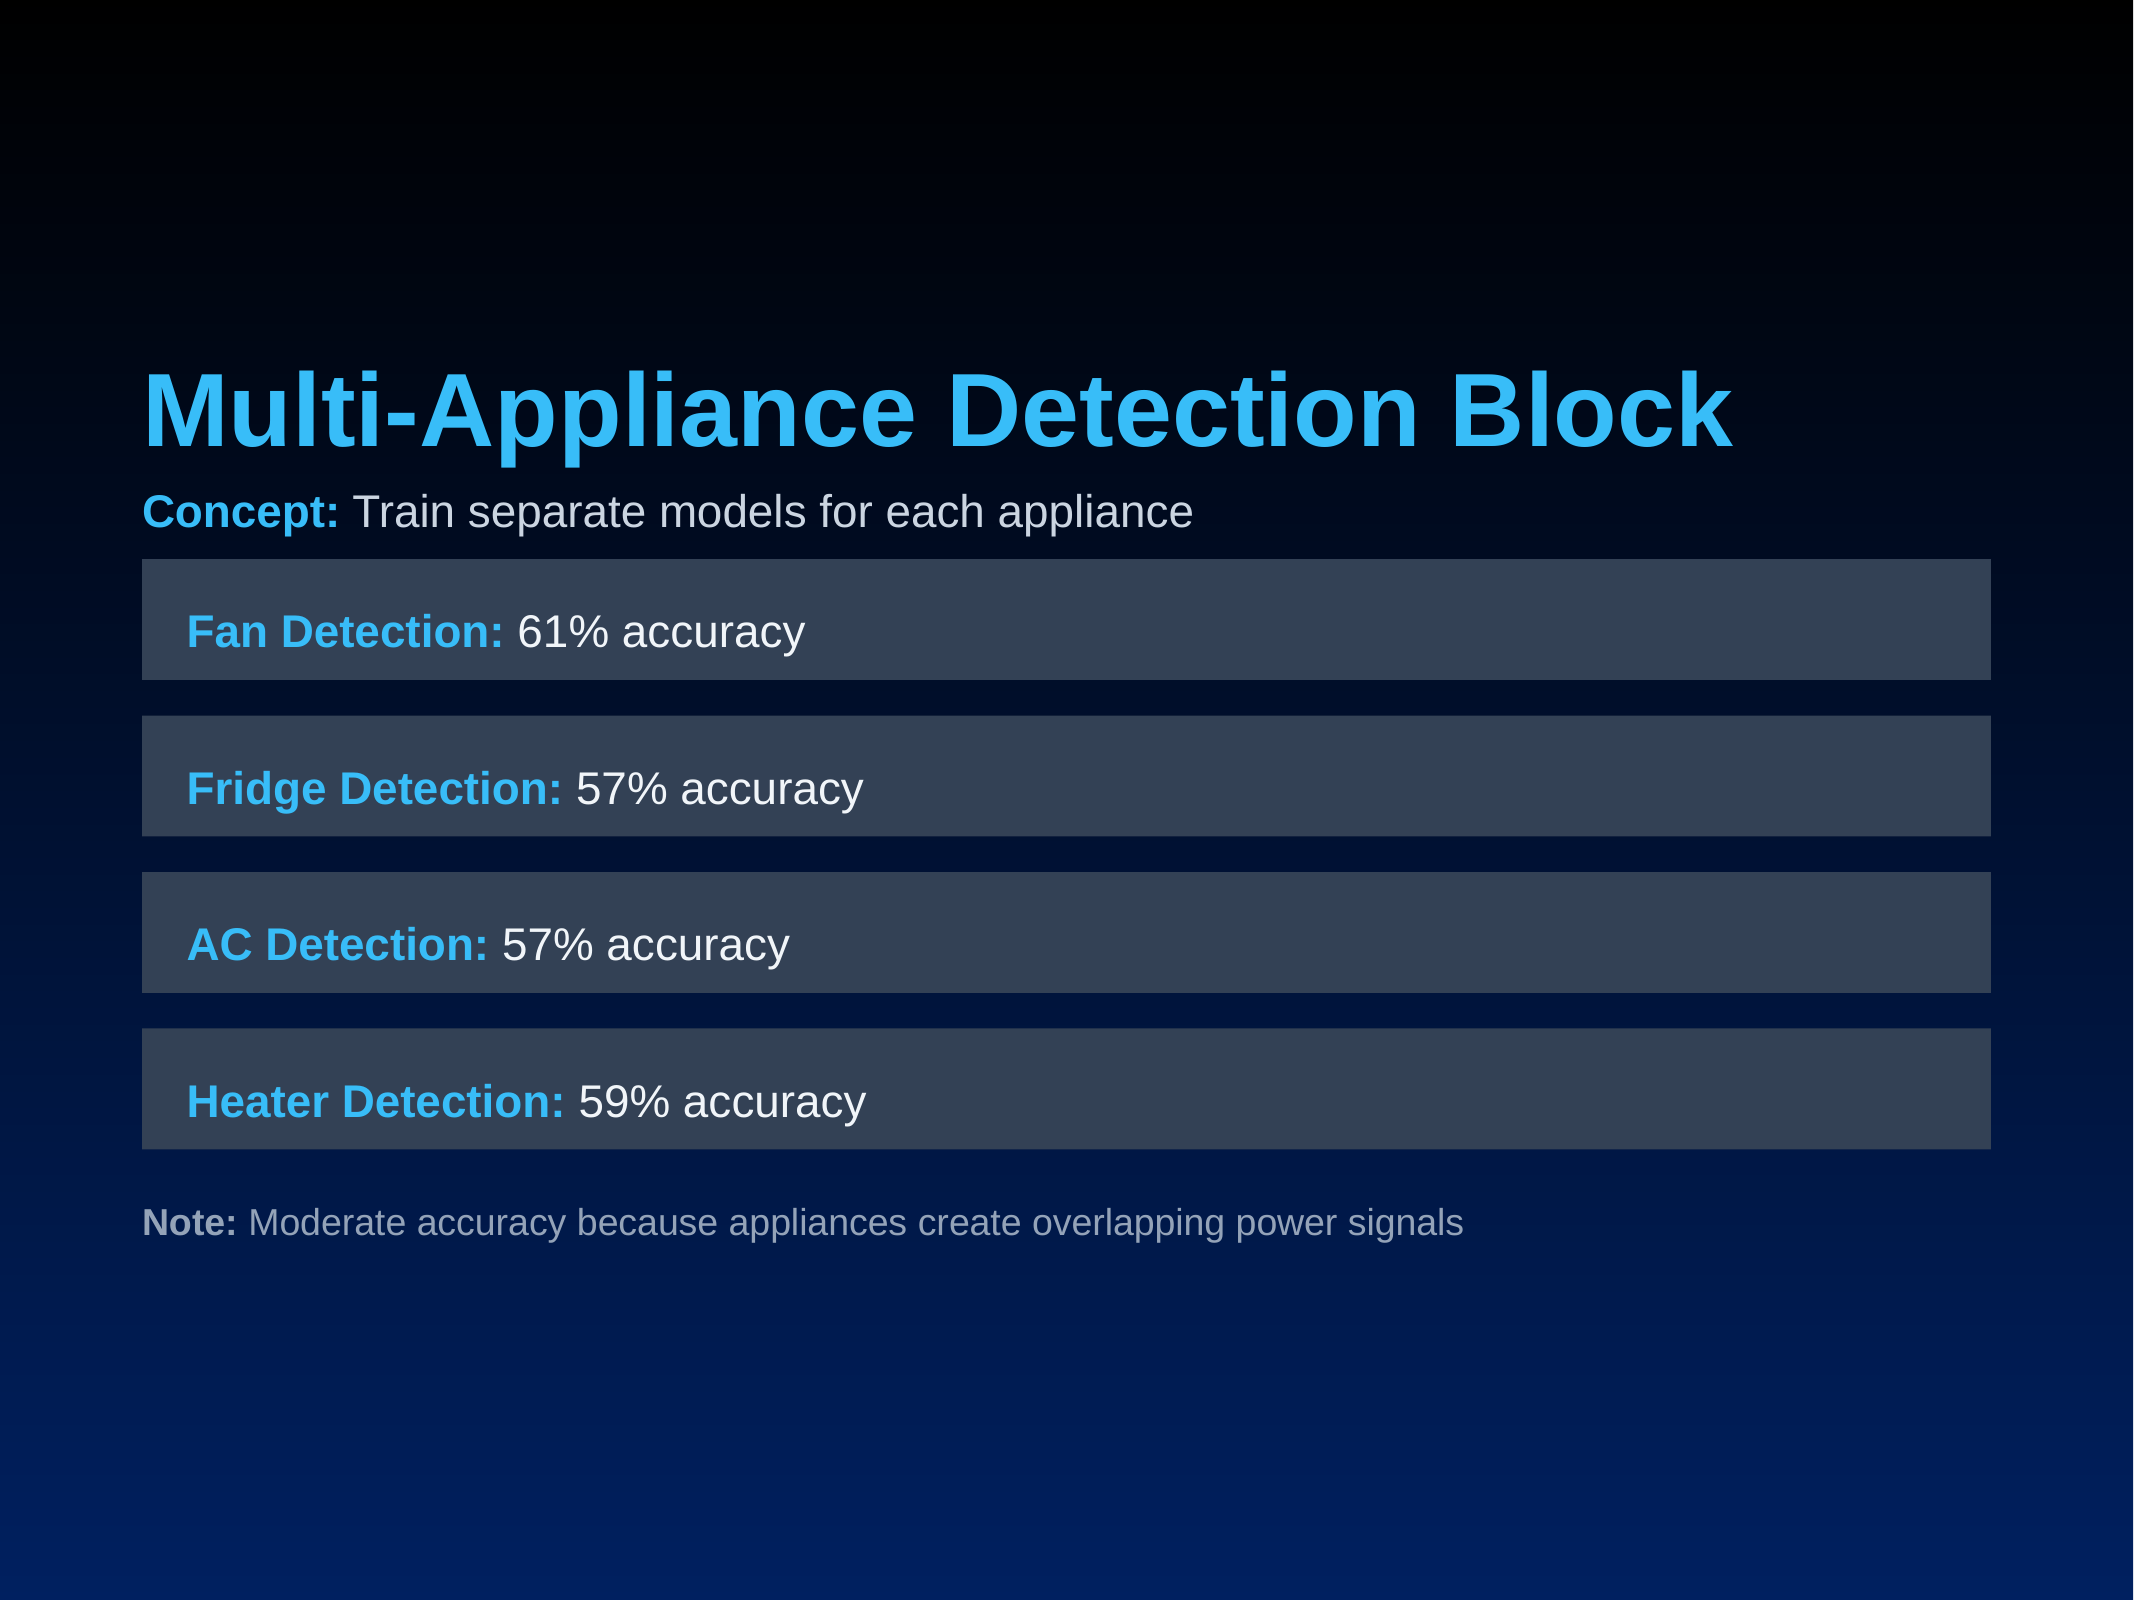

Multi-Appliance Detection Block
Concept: Train separate models for each appliance

Fan Detection: 61% accuracy

Fridge Detection: 57% accuracy

AC Detection: 57% accuracy

Heater Detection: 59% accuracy
Note: Moderate accuracy because appliances create overlapping power signals